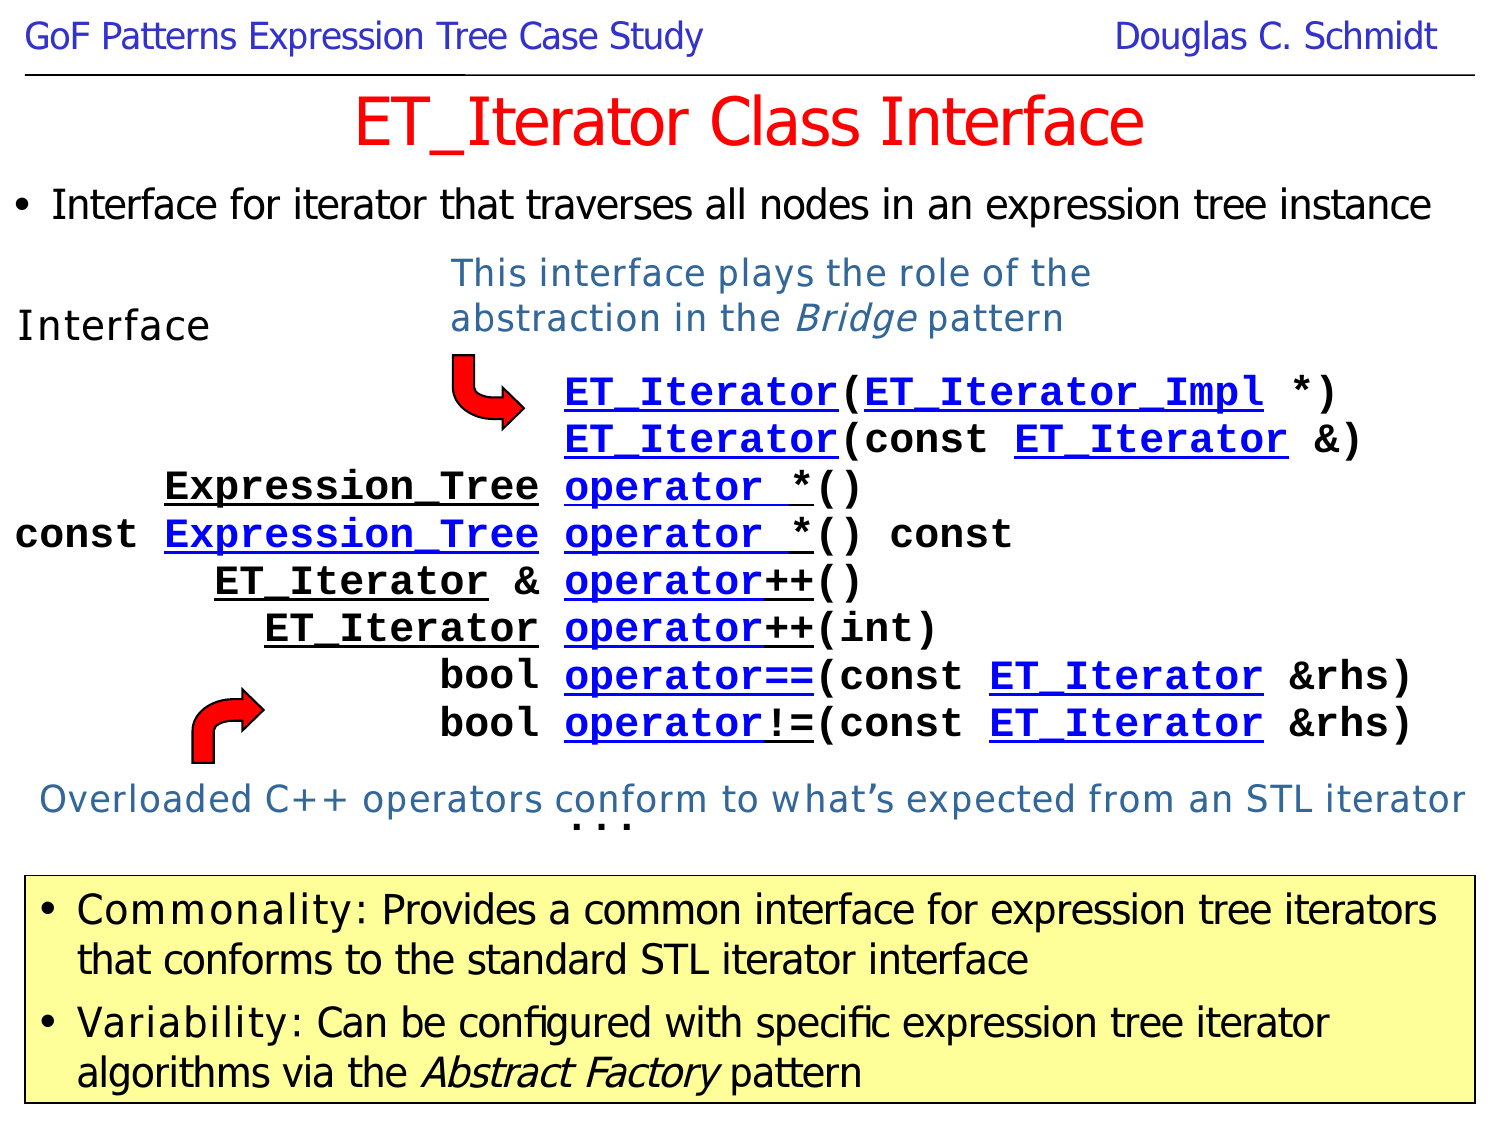

# ET_Iterator Class Interface
Interface for iterator that traverses all nodes in an expression tree instance
This interface plays the role of the abstraction in the Bridge pattern
Interface

|  | ET\_Iterator(ET\_Iterator\_Impl \*) |
| --- | --- |
|  | ET\_Iterator(const ET\_Iterator &) |
| Expression\_Tree | operator \*() |
| const Expression\_Tree | operator \*() const |
| ET\_Iterator & | operator++() |
| ET\_Iterator | operator++(int) |
| bool | operator==(const ET\_Iterator &rhs) |
| bool | operator!=(const ET\_Iterator &rhs) ... |

Overloaded C++ operators conform to what’s expected from an STL iterator
Commonality: Provides a common interface for expression tree iterators that conforms to the standard STL iterator interface
Variability: Can be configured with specific expression tree iterator algorithms via the Abstract Factory pattern